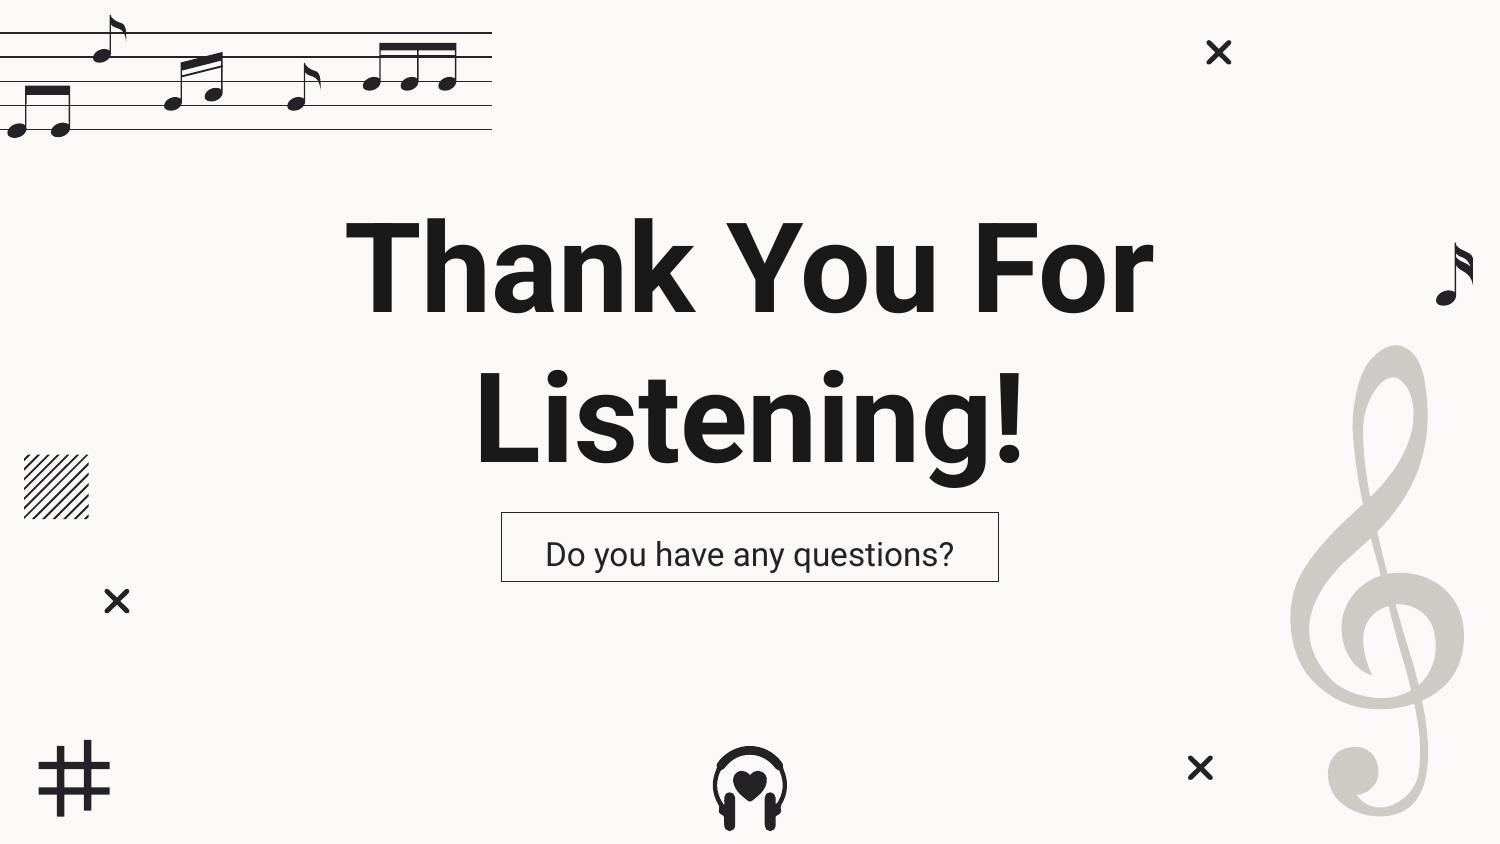

# Thank You For Listening!
Do you have any questions?